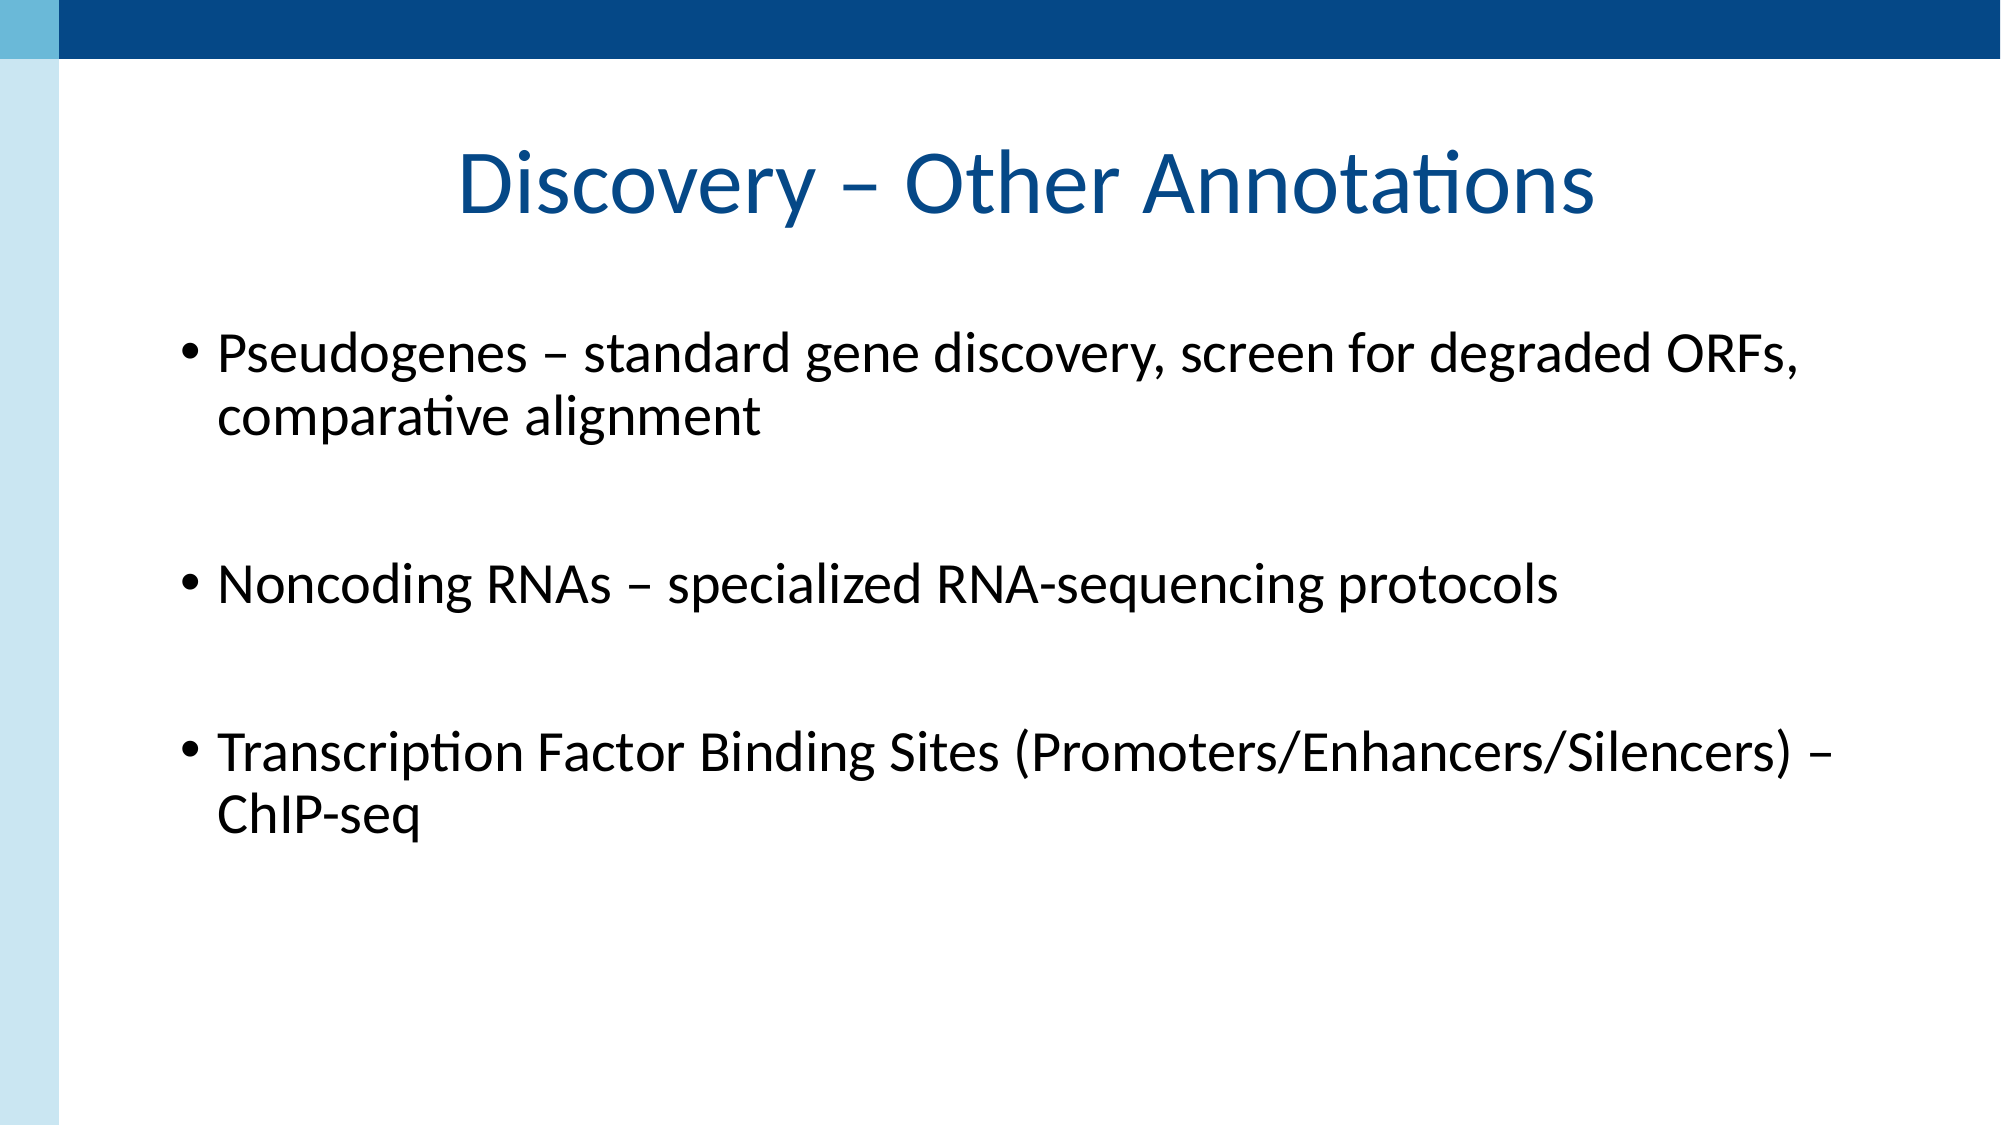

# Discovery – Other Annotations
Pseudogenes – standard gene discovery, screen for degraded ORFs, comparative alignment

Noncoding RNAs – specialized RNA-sequencing protocols

Transcription Factor Binding Sites (Promoters/Enhancers/Silencers) – ChIP-seq